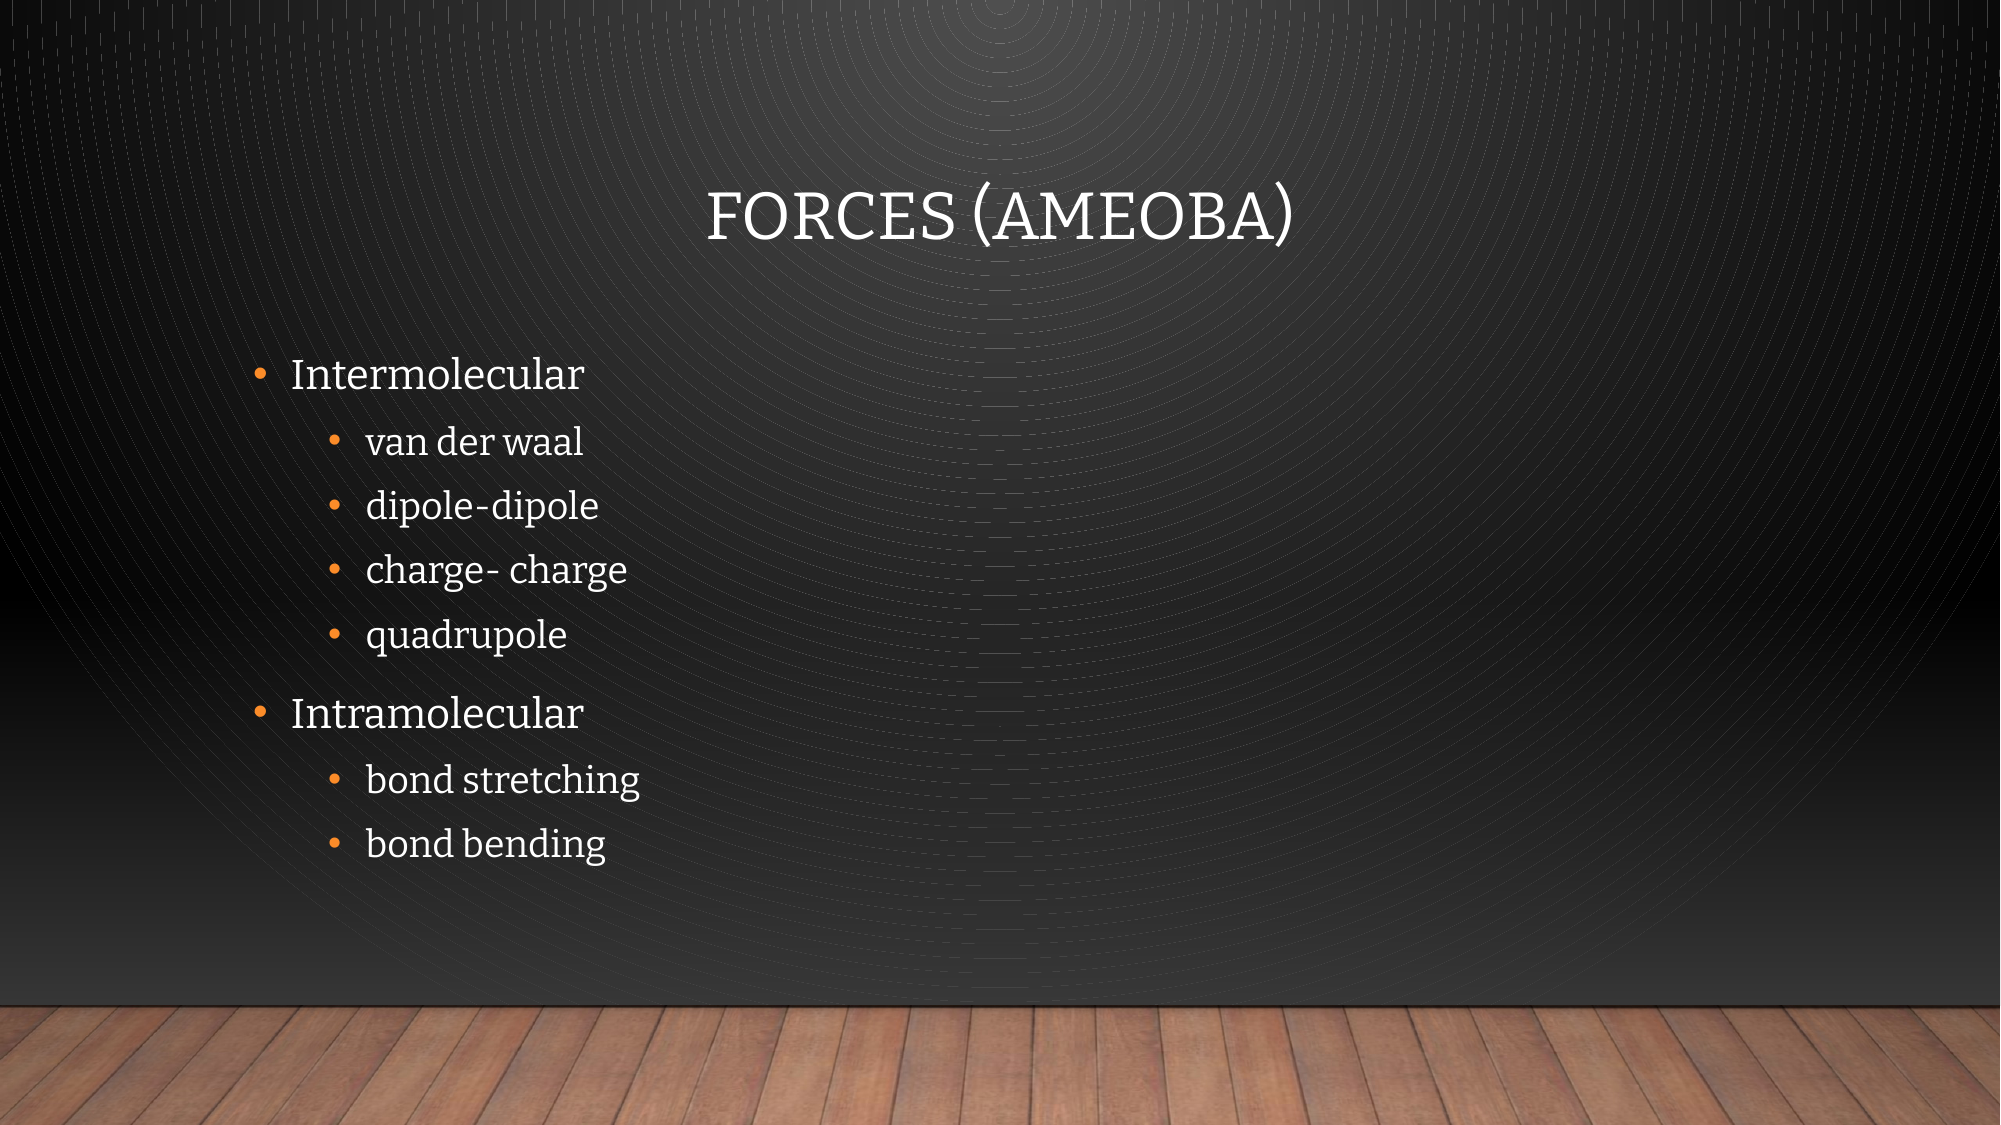

# Forces (Ameoba)
Intermolecular
van der waal
dipole-dipole
charge- charge
quadrupole
Intramolecular
bond stretching
bond bending